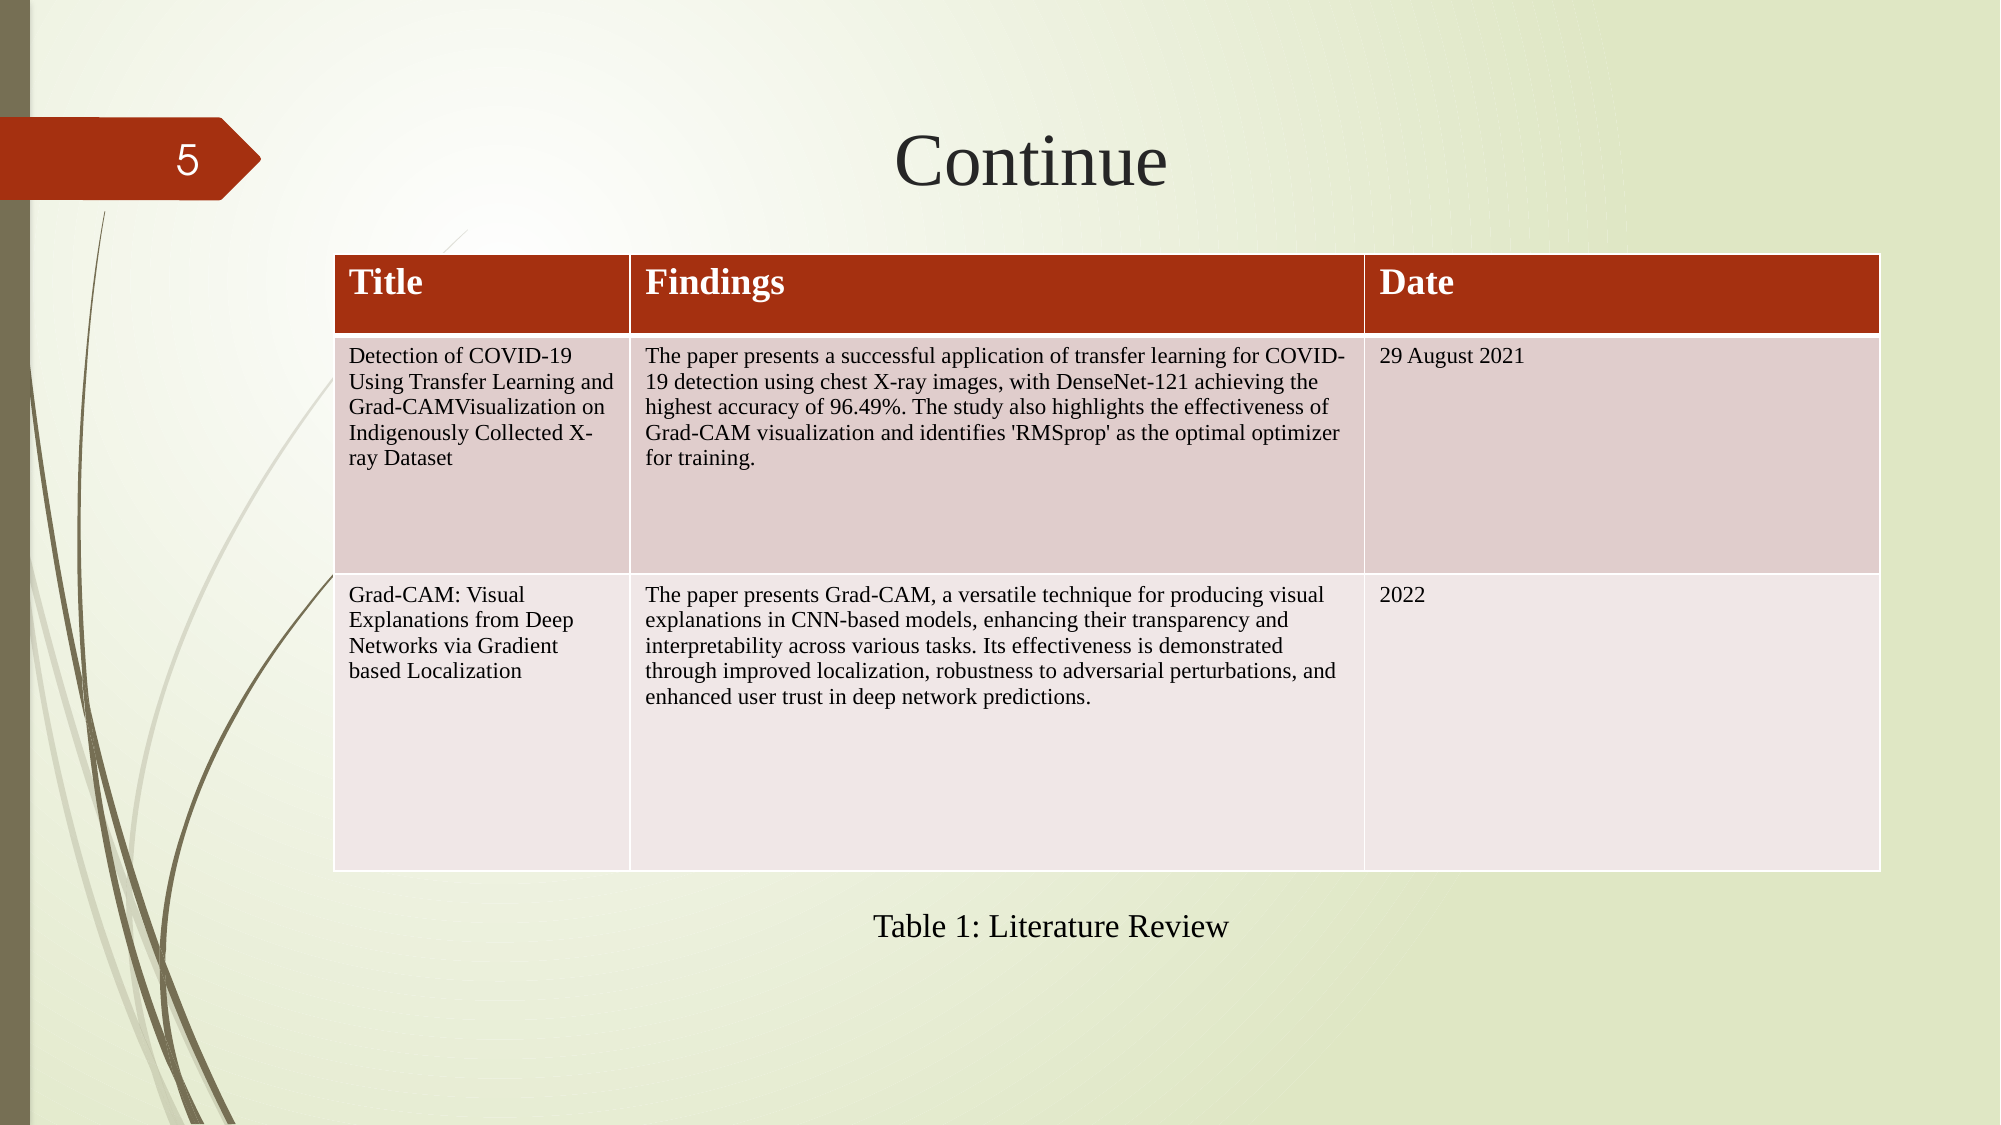

# Continue
5
| Title | Findings | Date |
| --- | --- | --- |
| Detection of COVID-19 Using Transfer Learning and Grad-CAMVisualization on Indigenously Collected X-ray Dataset | The paper presents a successful application of transfer learning for COVID-19 detection using chest X-ray images, with DenseNet-121 achieving the highest accuracy of 96.49%. The study also highlights the effectiveness of Grad-CAM visualization and identifies 'RMSprop' as the optimal optimizer for training. | 29 August 2021 |
| Grad-CAM: Visual Explanations from Deep Networks via Gradient based Localization | The paper presents Grad-CAM, a versatile technique for producing visual explanations in CNN-based models, enhancing their transparency and interpretability across various tasks. Its effectiveness is demonstrated through improved localization, robustness to adversarial perturbations, and enhanced user trust in deep network predictions. | 2022 |
Table 1: Literature Review